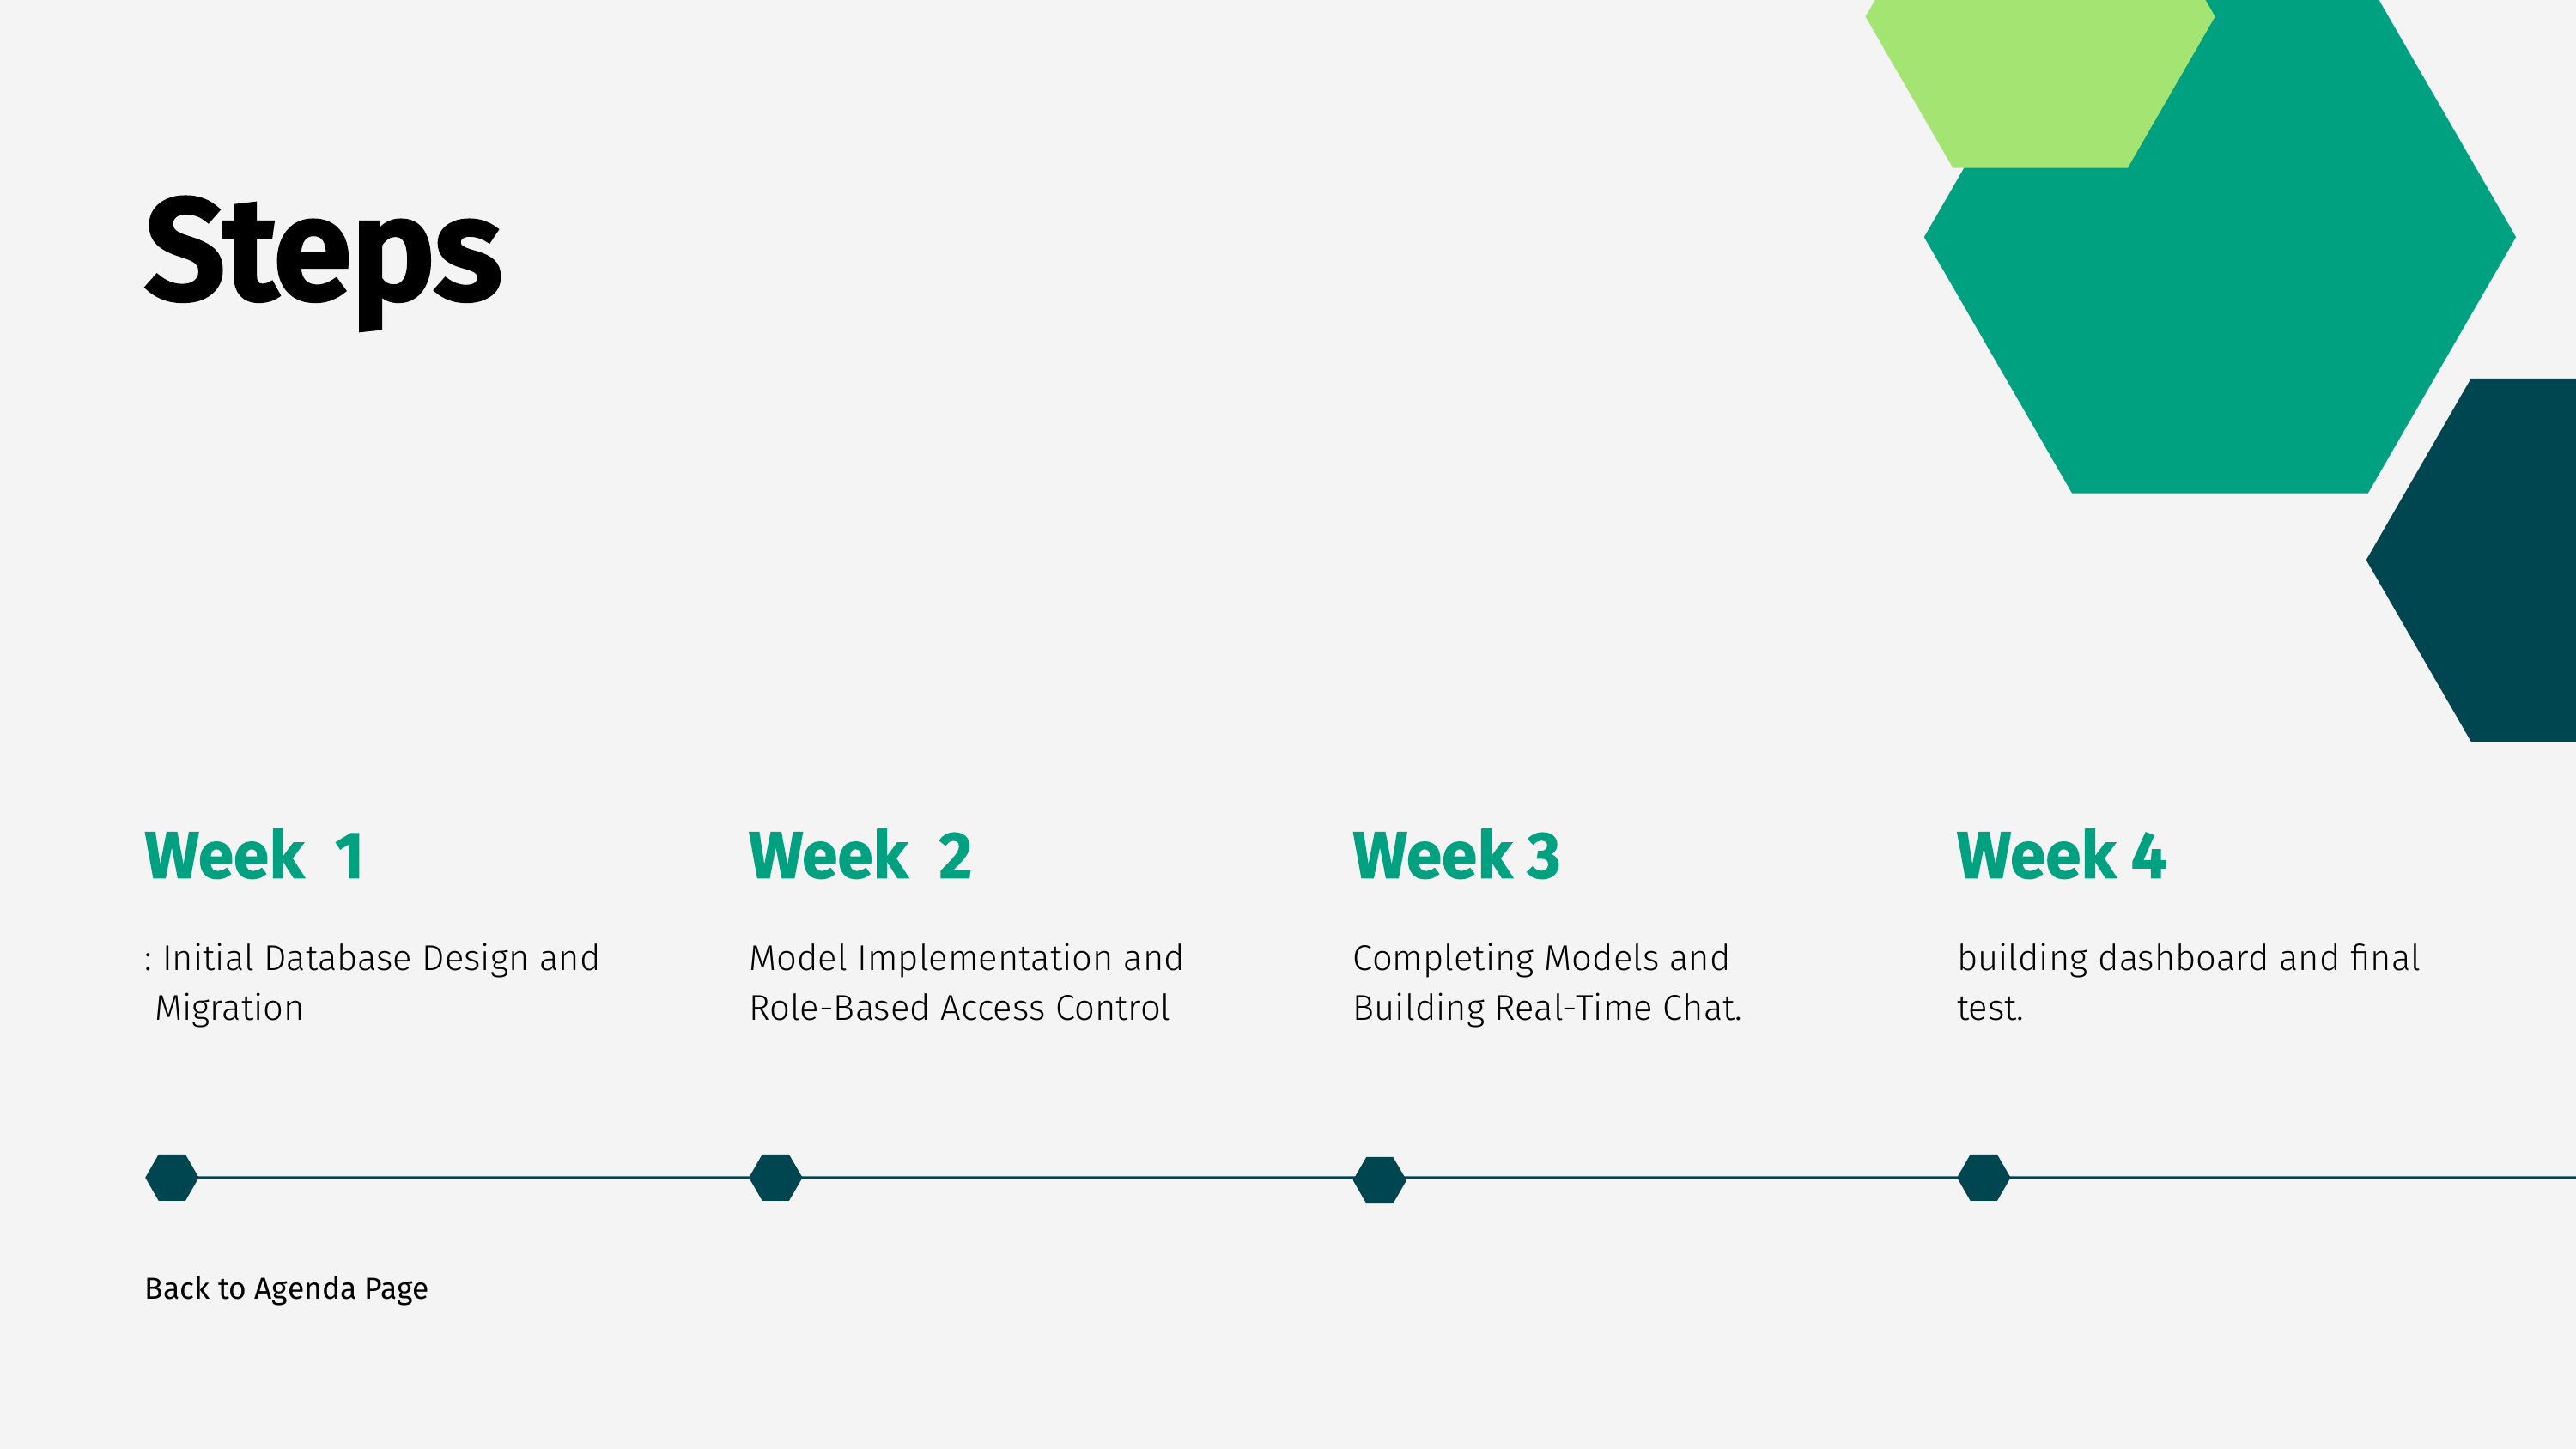

Steps

Week  2
Model Implementation and Role-Based Access Control
Week 3
Completing Models and Building Real-Time Chat.
Week 4
building dashboard and final test.
Week  1
: Initial Database Design and   Migration

Back to Agenda Page